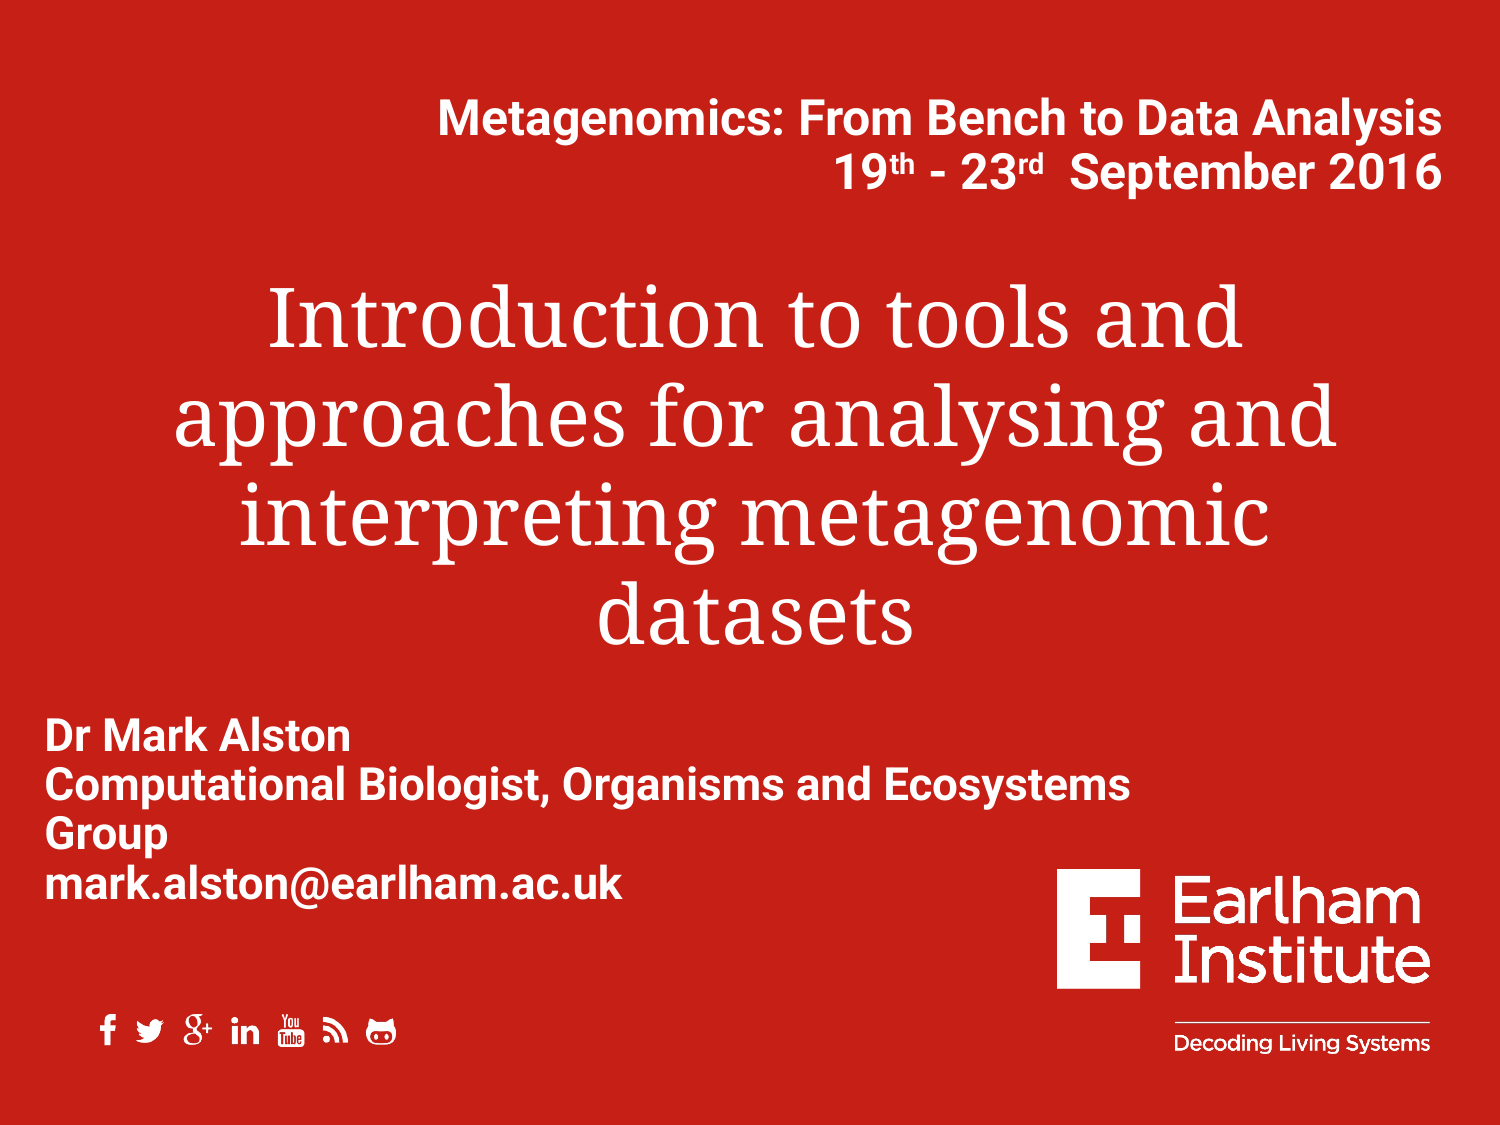

Metagenomics: From Bench to Data Analysis
19th - 23rd  September 2016
# Introduction to tools and approaches for analysing and interpreting metagenomic datasets
Dr Mark Alston
Computational Biologist, Organisms and Ecosystems Group
mark.alston@earlham.ac.uk